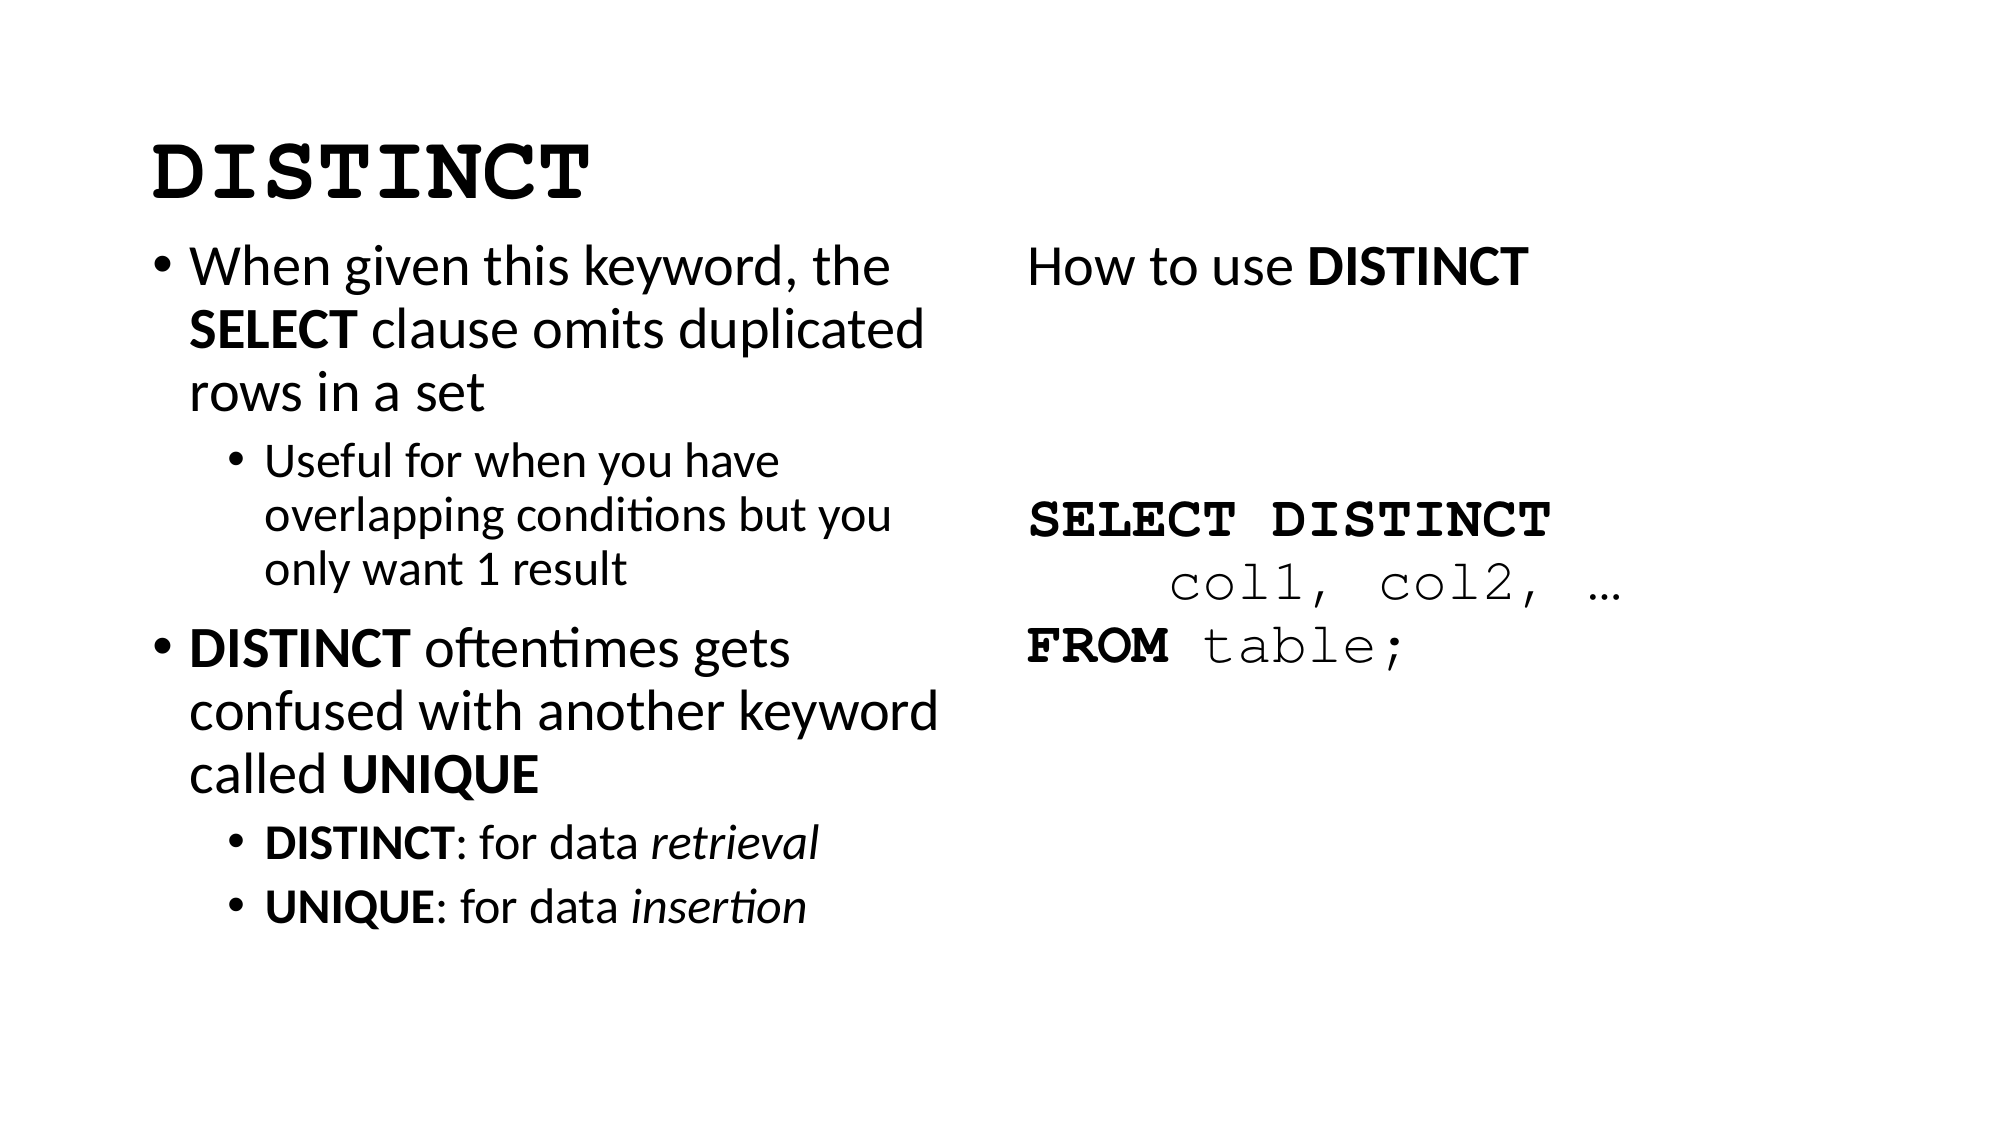

# DISTINCT
When given this keyword, the SELECT clause omits duplicated rows in a set
Useful for when you have overlapping conditions but you only want 1 result
DISTINCT oftentimes gets confused with another keyword called UNIQUE
DISTINCT: for data retrieval
UNIQUE: for data insertion

How to use DISTINCT

SELECT DISTINCT
    col1, col2, …
FROM table;